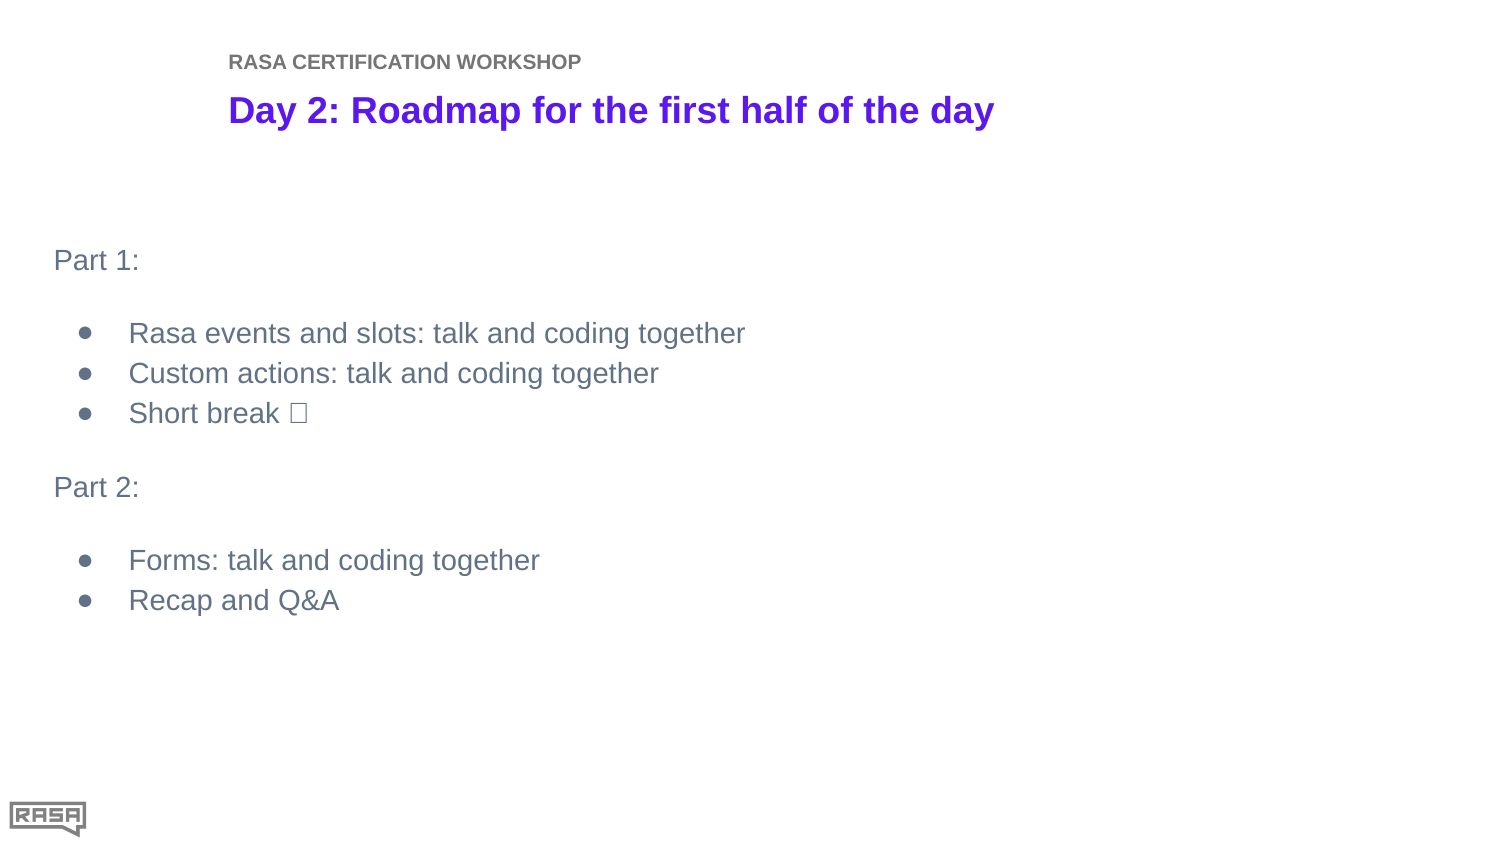

RASA CERTIFICATION WORKSHOP
# Day 2: Roadmap for the first half of the day

Part 1:
Rasa events and slots: talk and coding together
Custom actions: talk and coding together
Short break 🧁
Part 2:
Forms: talk and coding together
Recap and Q&A